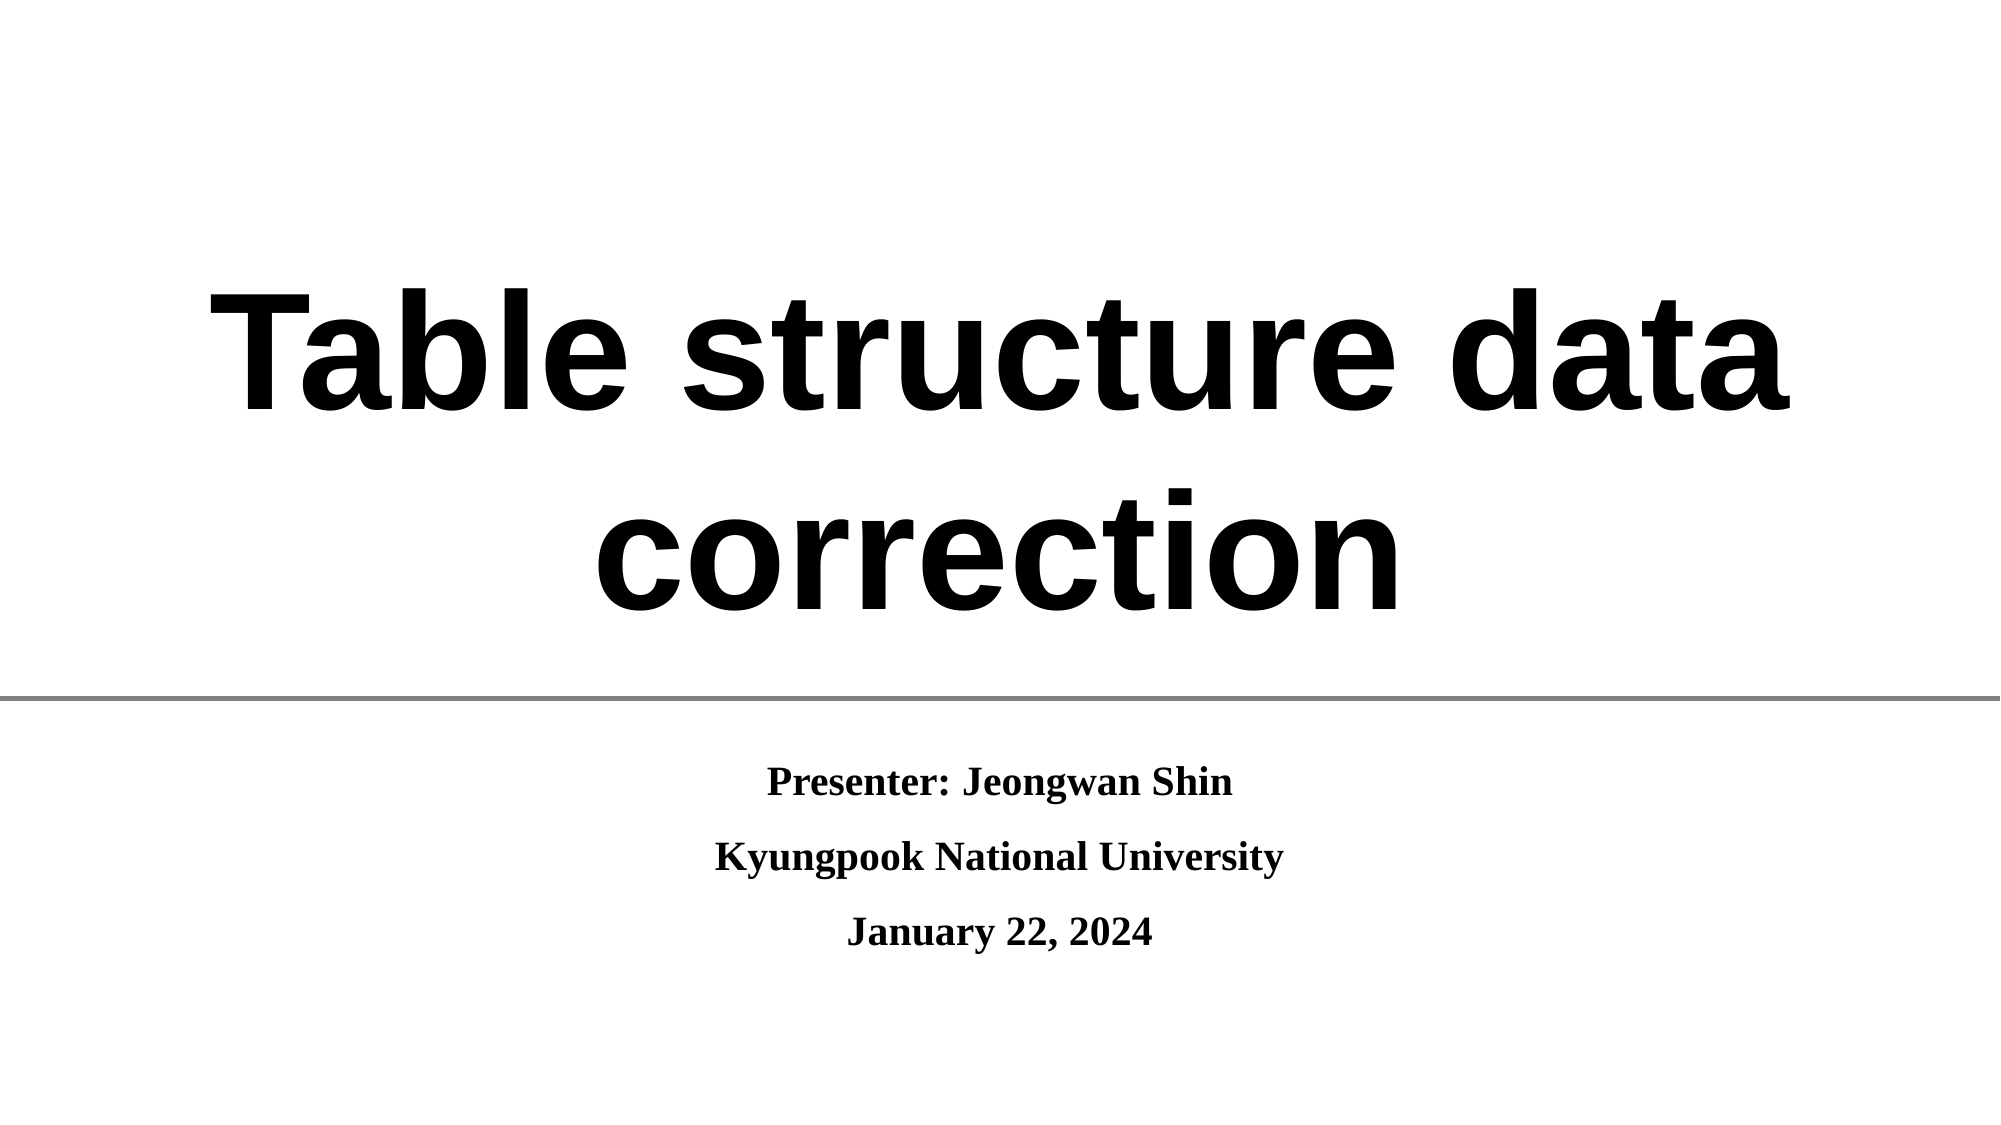

Table structure data correction
Presenter: Jeongwan Shin
Kyungpook National University
January 22, 2024